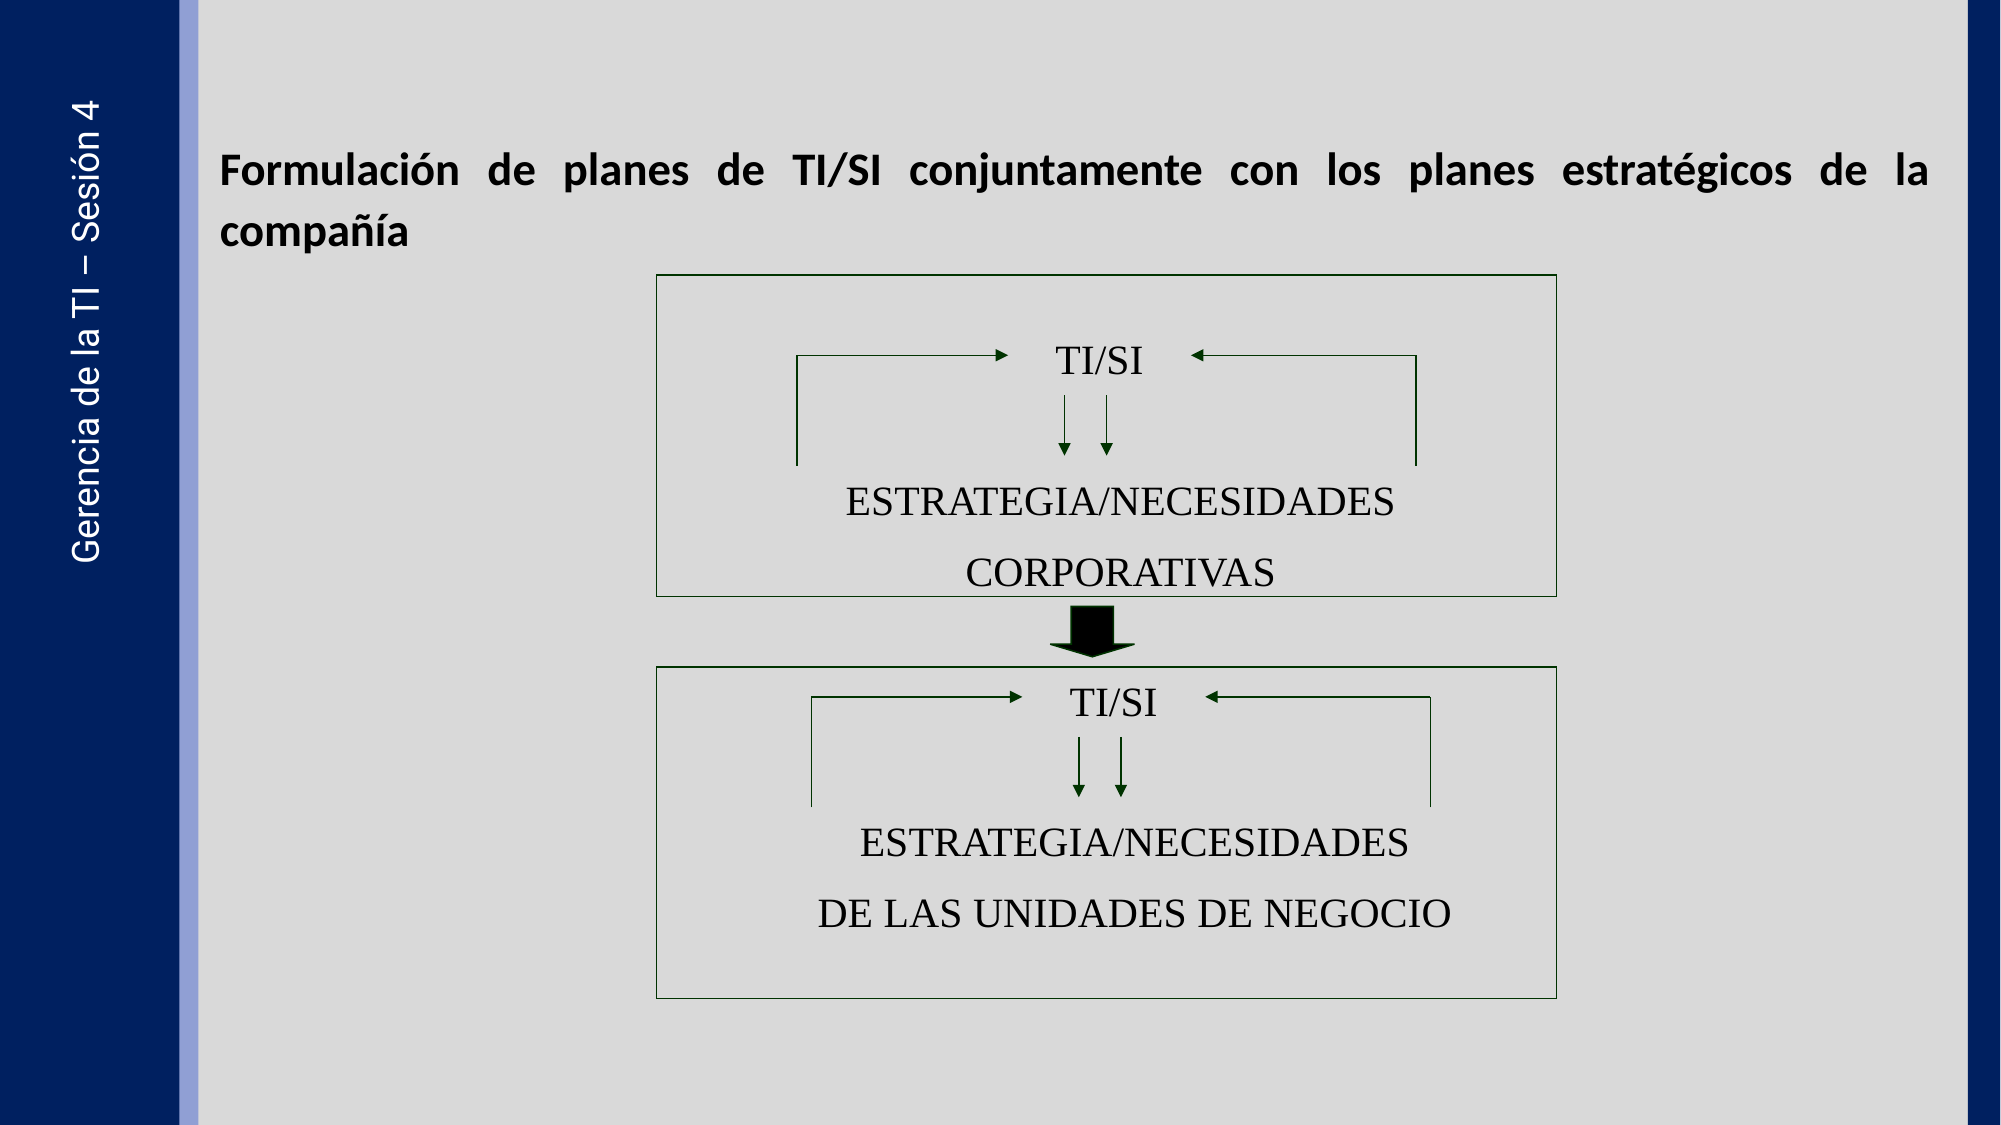

Formulación de planes de TI/SI conjuntamente con los planes estratégicos de la compañía

TI/SI
ESTRATEGIA/NECESIDADES
CORPORATIVAS

TI/SI
ESTRATEGIA/NECESIDADES
DE LAS UNIDADES DE NEGOCIO
Gerencia de la TI – Sesión 4